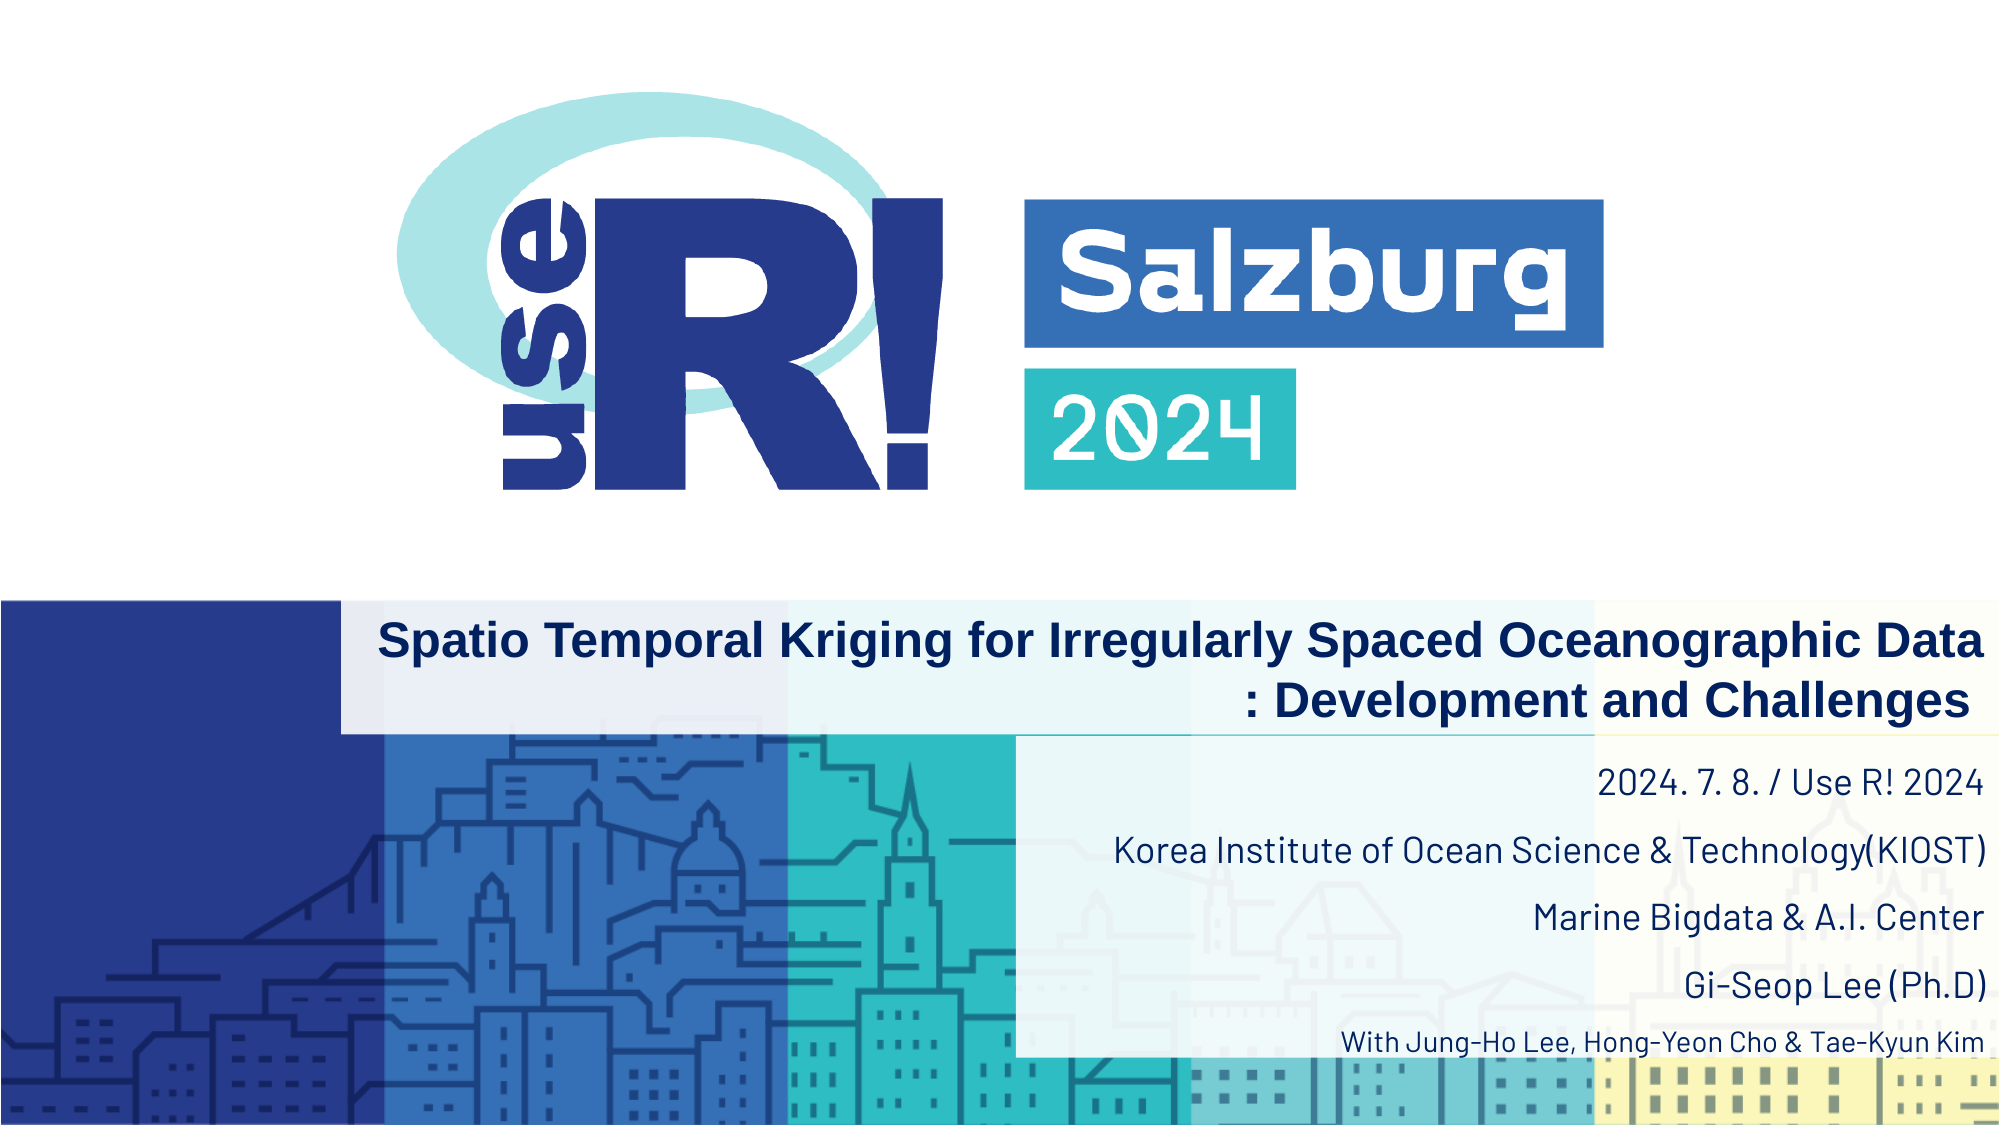

Spatio Temporal Kriging for Irregularly Spaced Oceanographic Data
: Development and Challenges
2024. 7. 8. / Use R! 2024
Korea Institute of Ocean Science & Technology(KIOST)
Marine Bigdata & A.I. Center
Gi-Seop Lee (Ph.D)
With Jung-Ho Lee, Hong-Yeon Cho & Tae-Kyun Kim